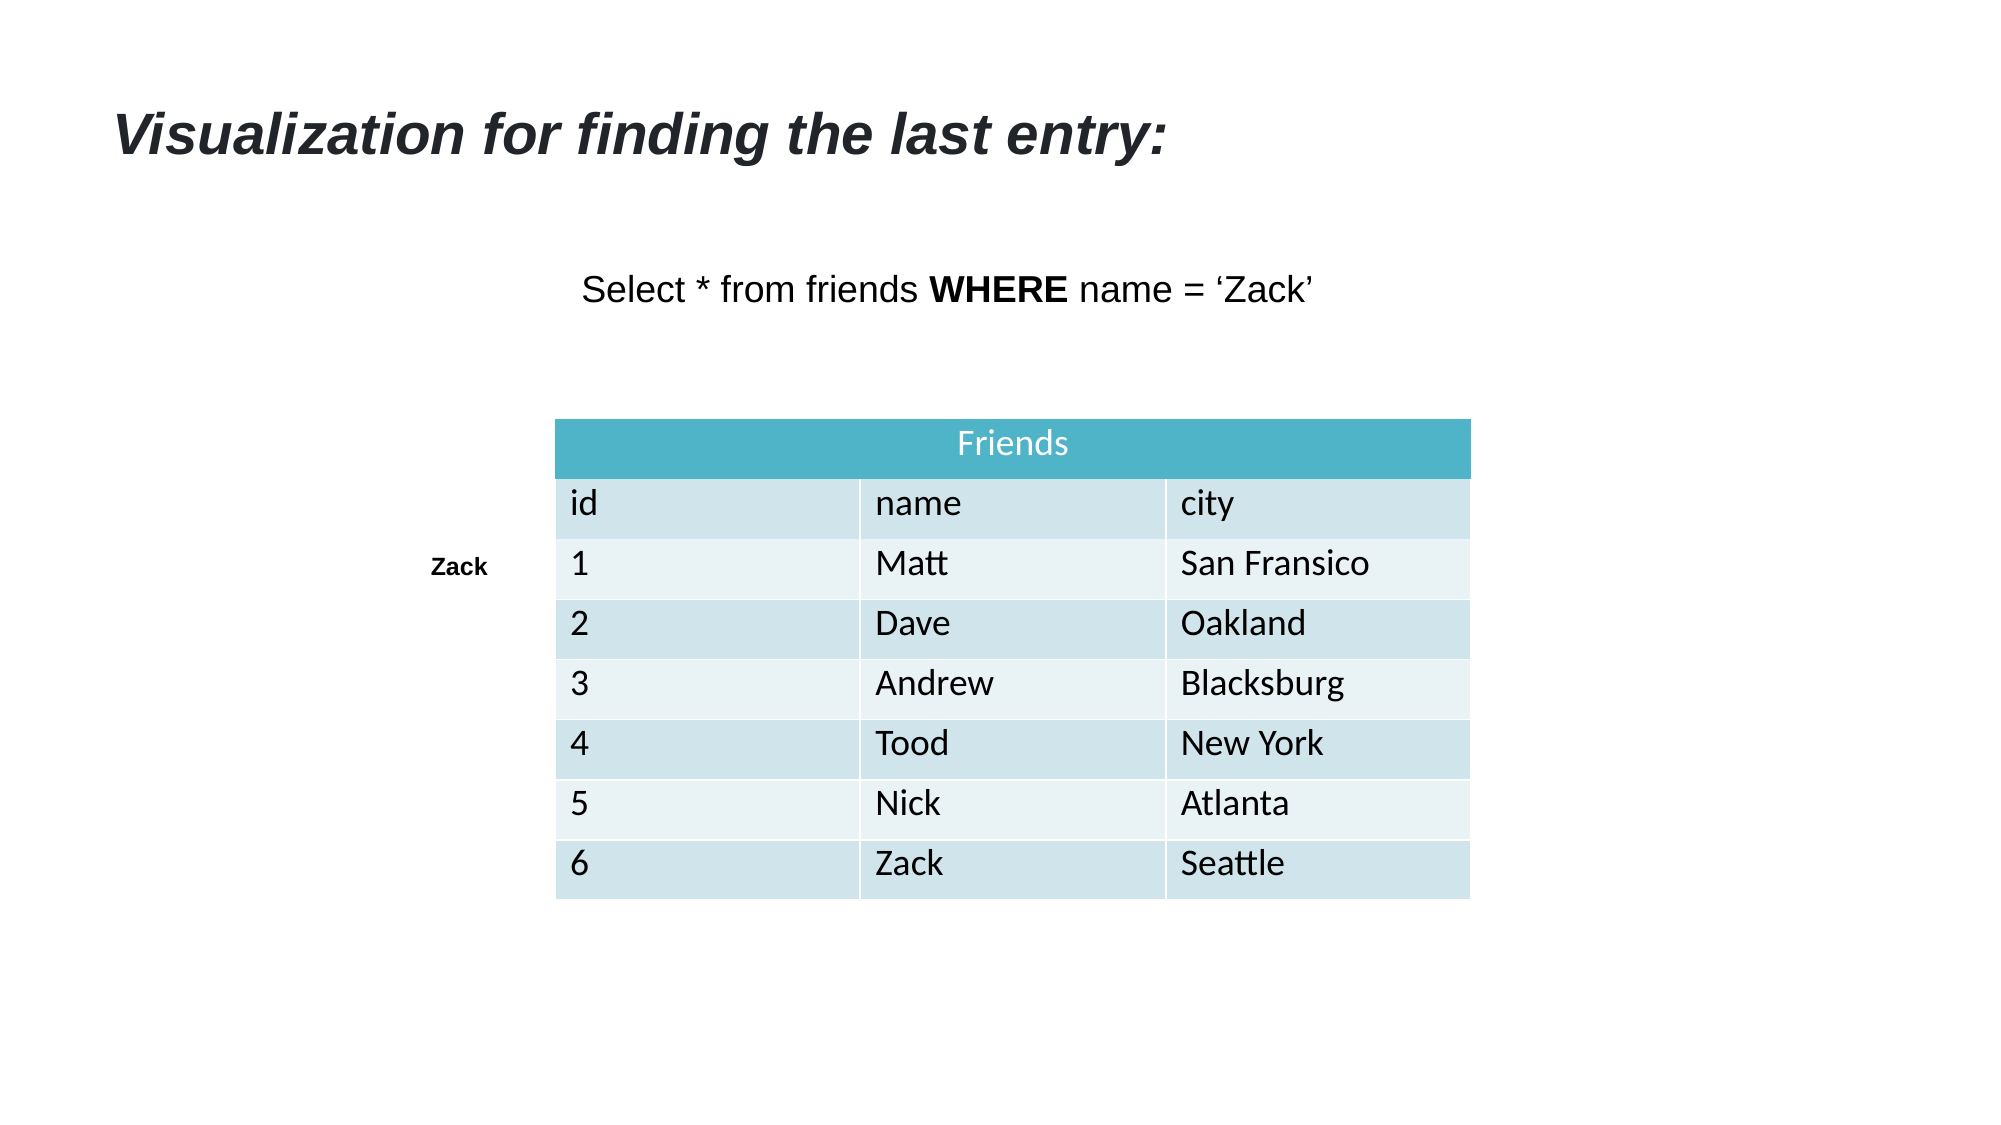

Visualization for finding the last entry:
Select * from friends WHERE name = ‘Zack’
|  | Friends |  |
| --- | --- | --- |
| id | name | city |
| 1 | Matt | San Fransico |
| 2 | Dave | Oakland |
| 3 | Andrew | Blacksburg |
| 4 | Tood | New York |
| 5 | Nick | Atlanta |
| 6 | Zack | Seattle |
 Zack